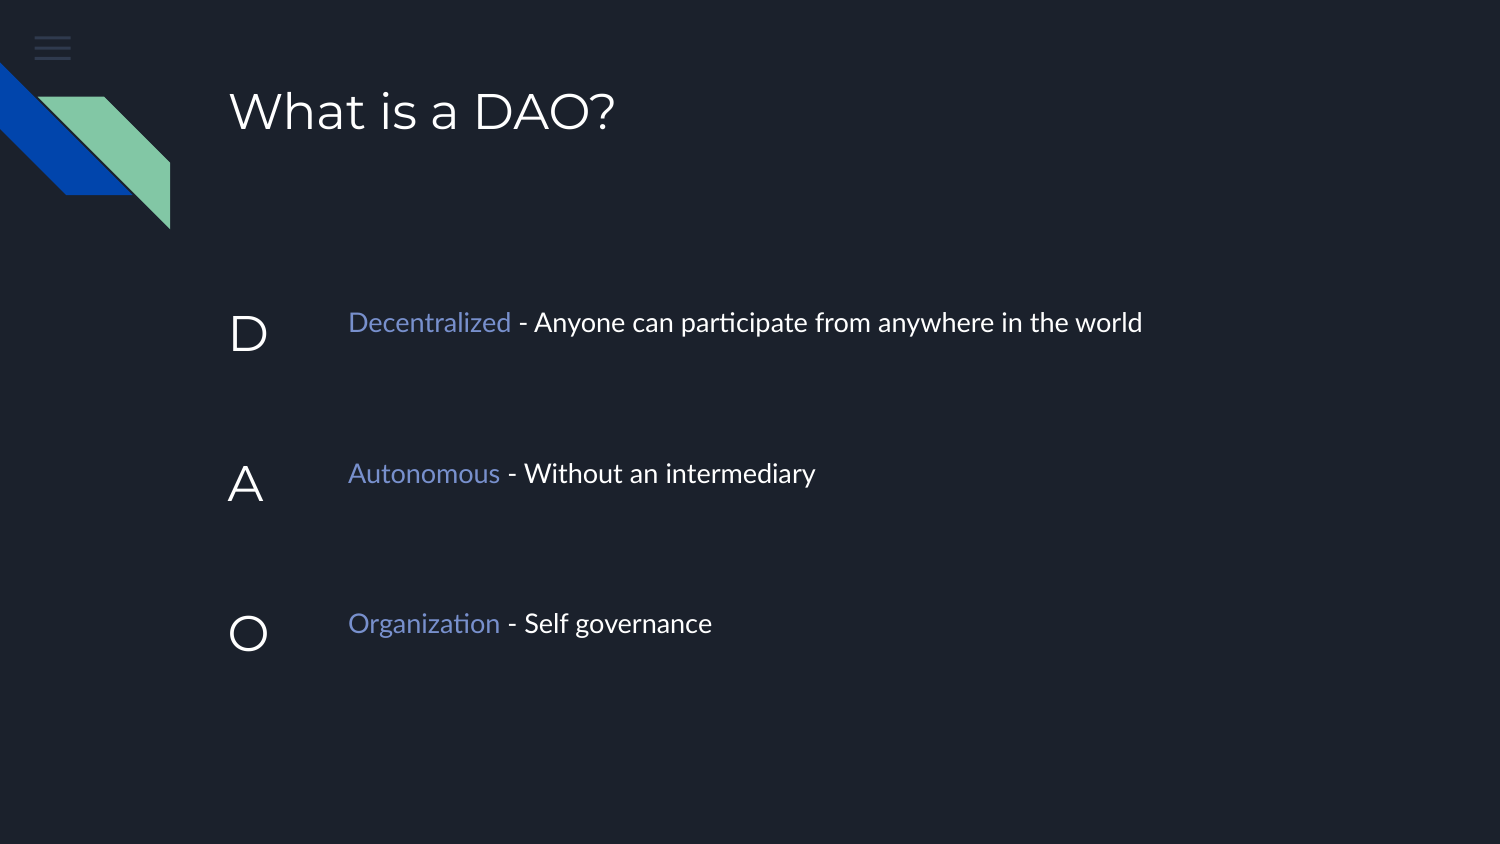

# What is a DAO?
D

Decentralized - Anyone can participate from anywhere in the world
A

Autonomous - Without an intermediary
O
Organization - Self governance